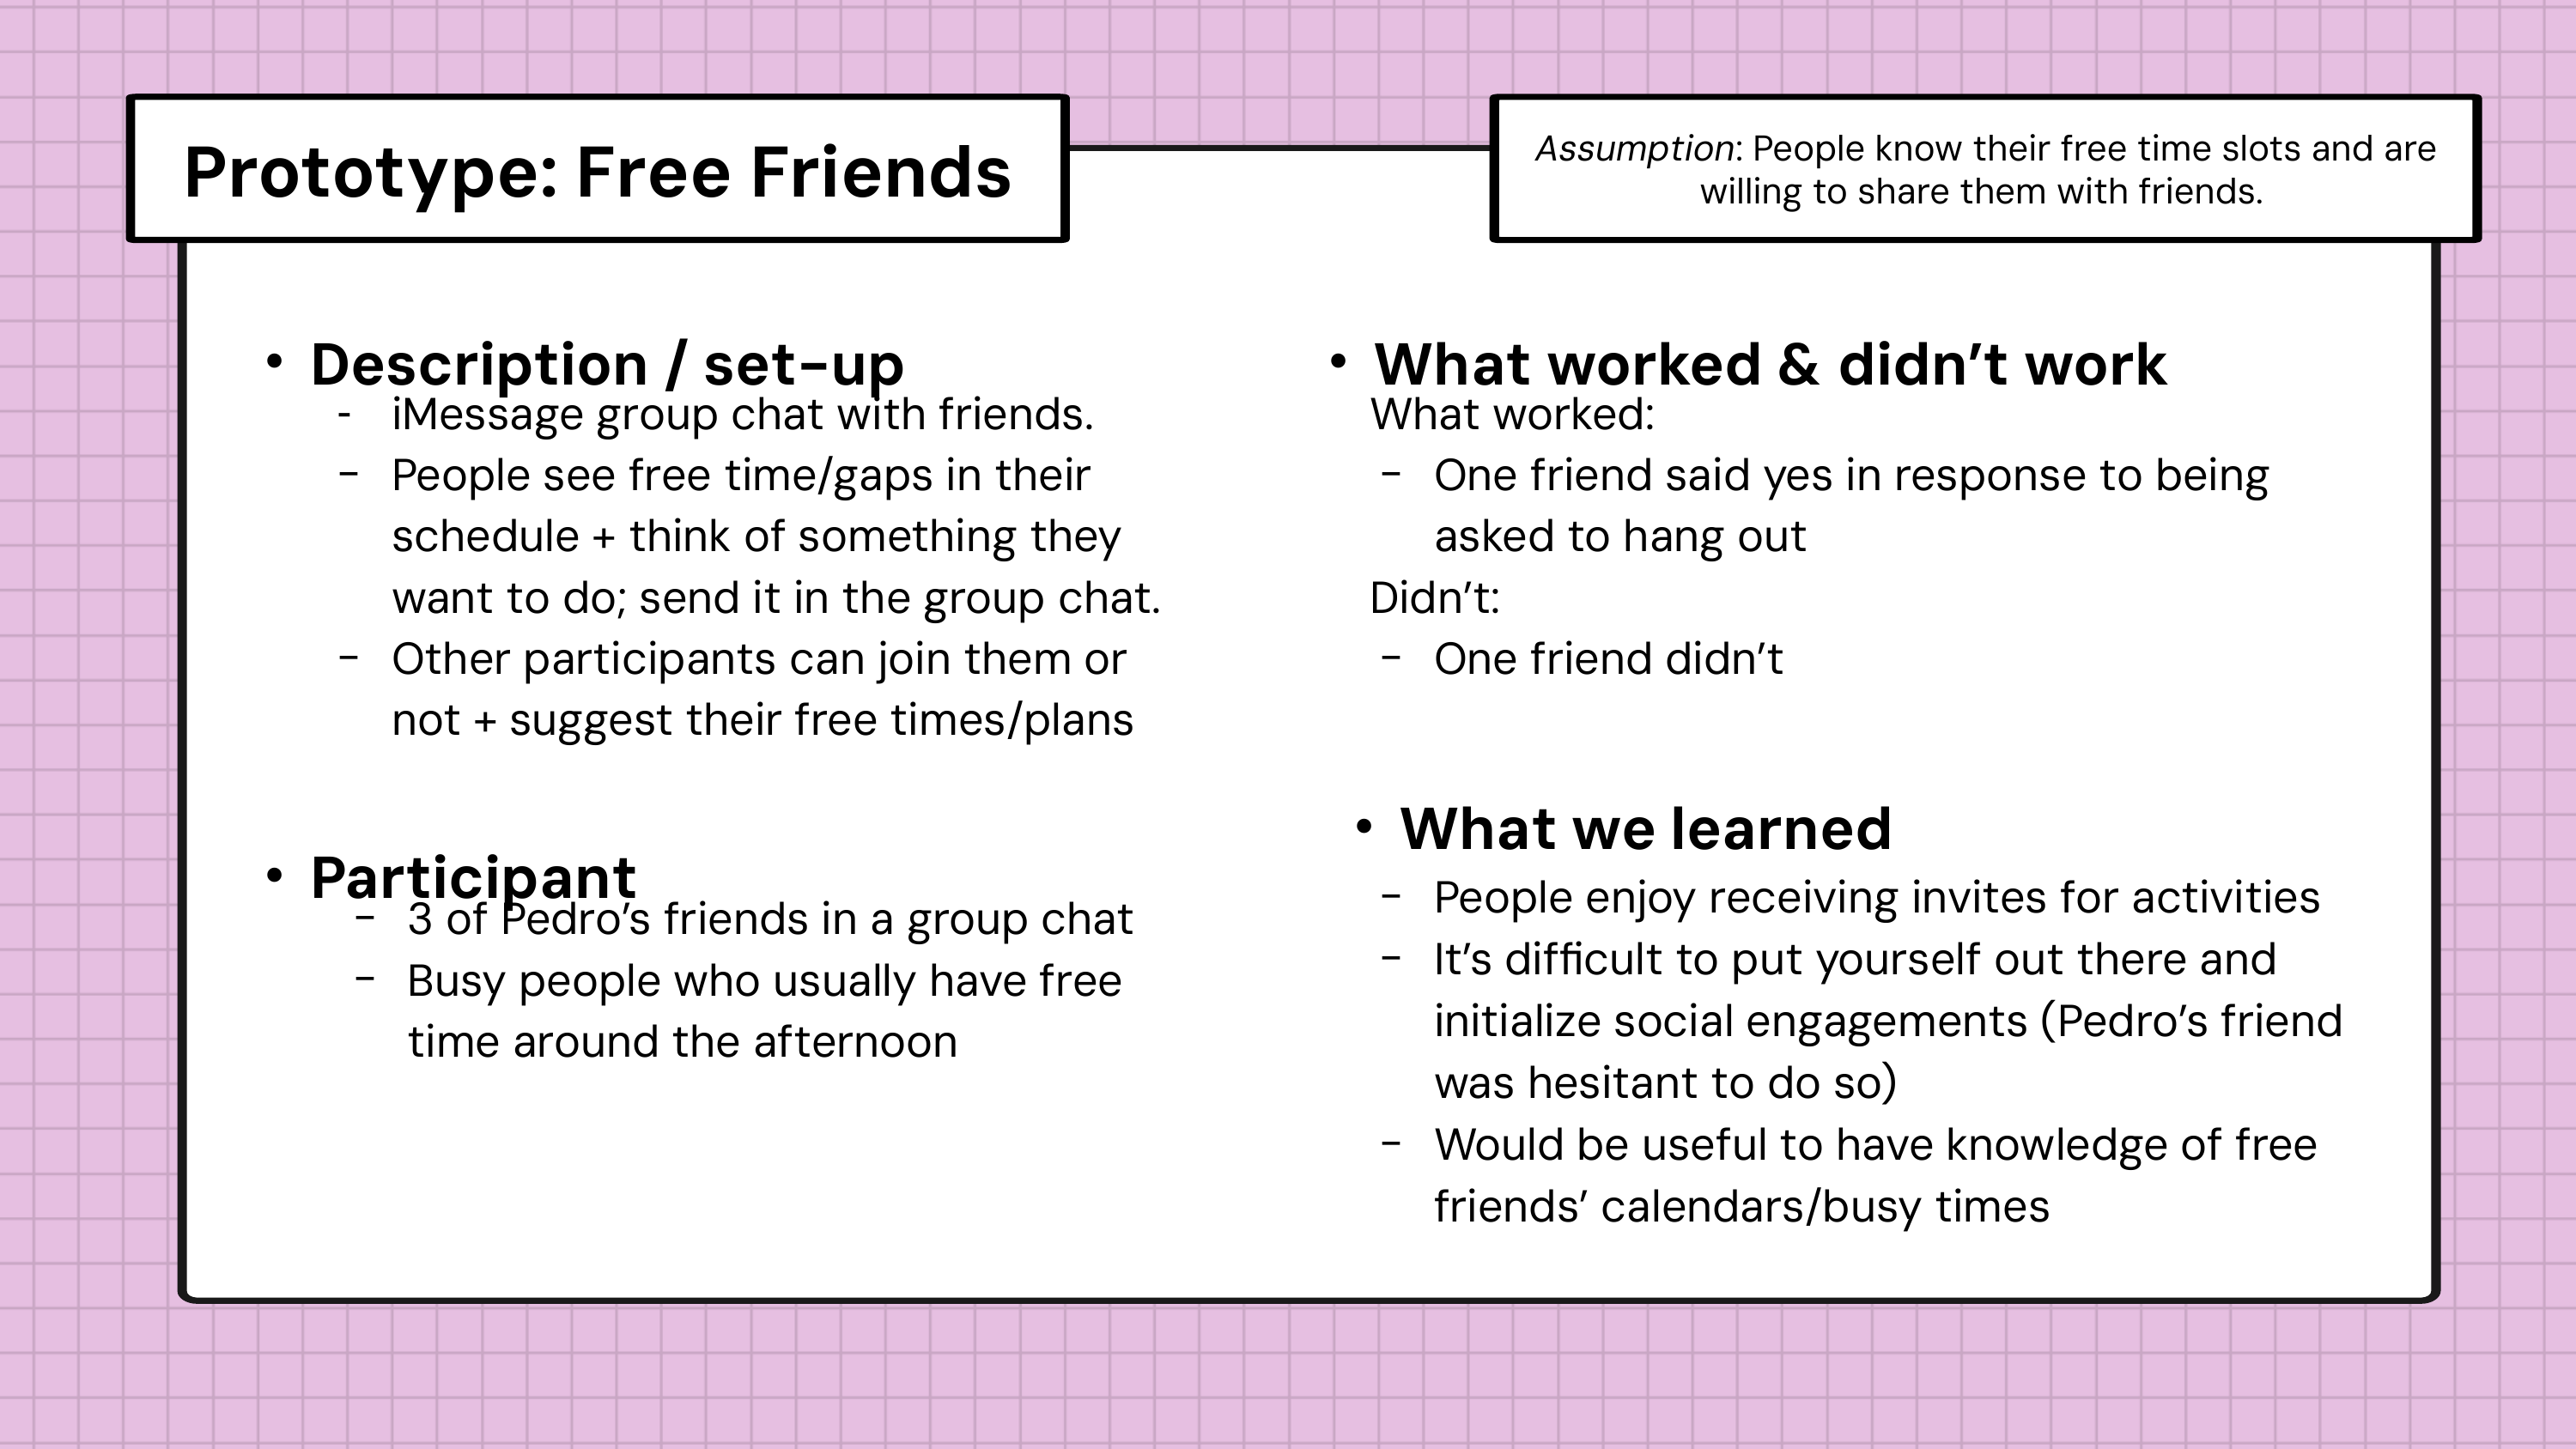

Prototype: Free Friends

Assumption: People know their free time slots and are willing to share them with friends.
Assumption: People have an interest and are motivated by their following their close friends habits

Description / set-up
What worked & didn’t work
iMessage group chat with friends.
People see free time/gaps in their schedule + think of something they want to do; send it in the group chat.
Other participants can join them or not + suggest their free times/plans
What worked:
One friend said yes in response to being asked to hang out
Didn’t:
One friend didn’t
What we learned
Participant
People enjoy receiving invites for activities
It’s difficult to put yourself out there and initialize social engagements (Pedro’s friend was hesitant to do so)
Would be useful to have knowledge of free friends’ calendars/busy times
3 of Pedro’s friends in a group chat
Busy people who usually have free time around the afternoon